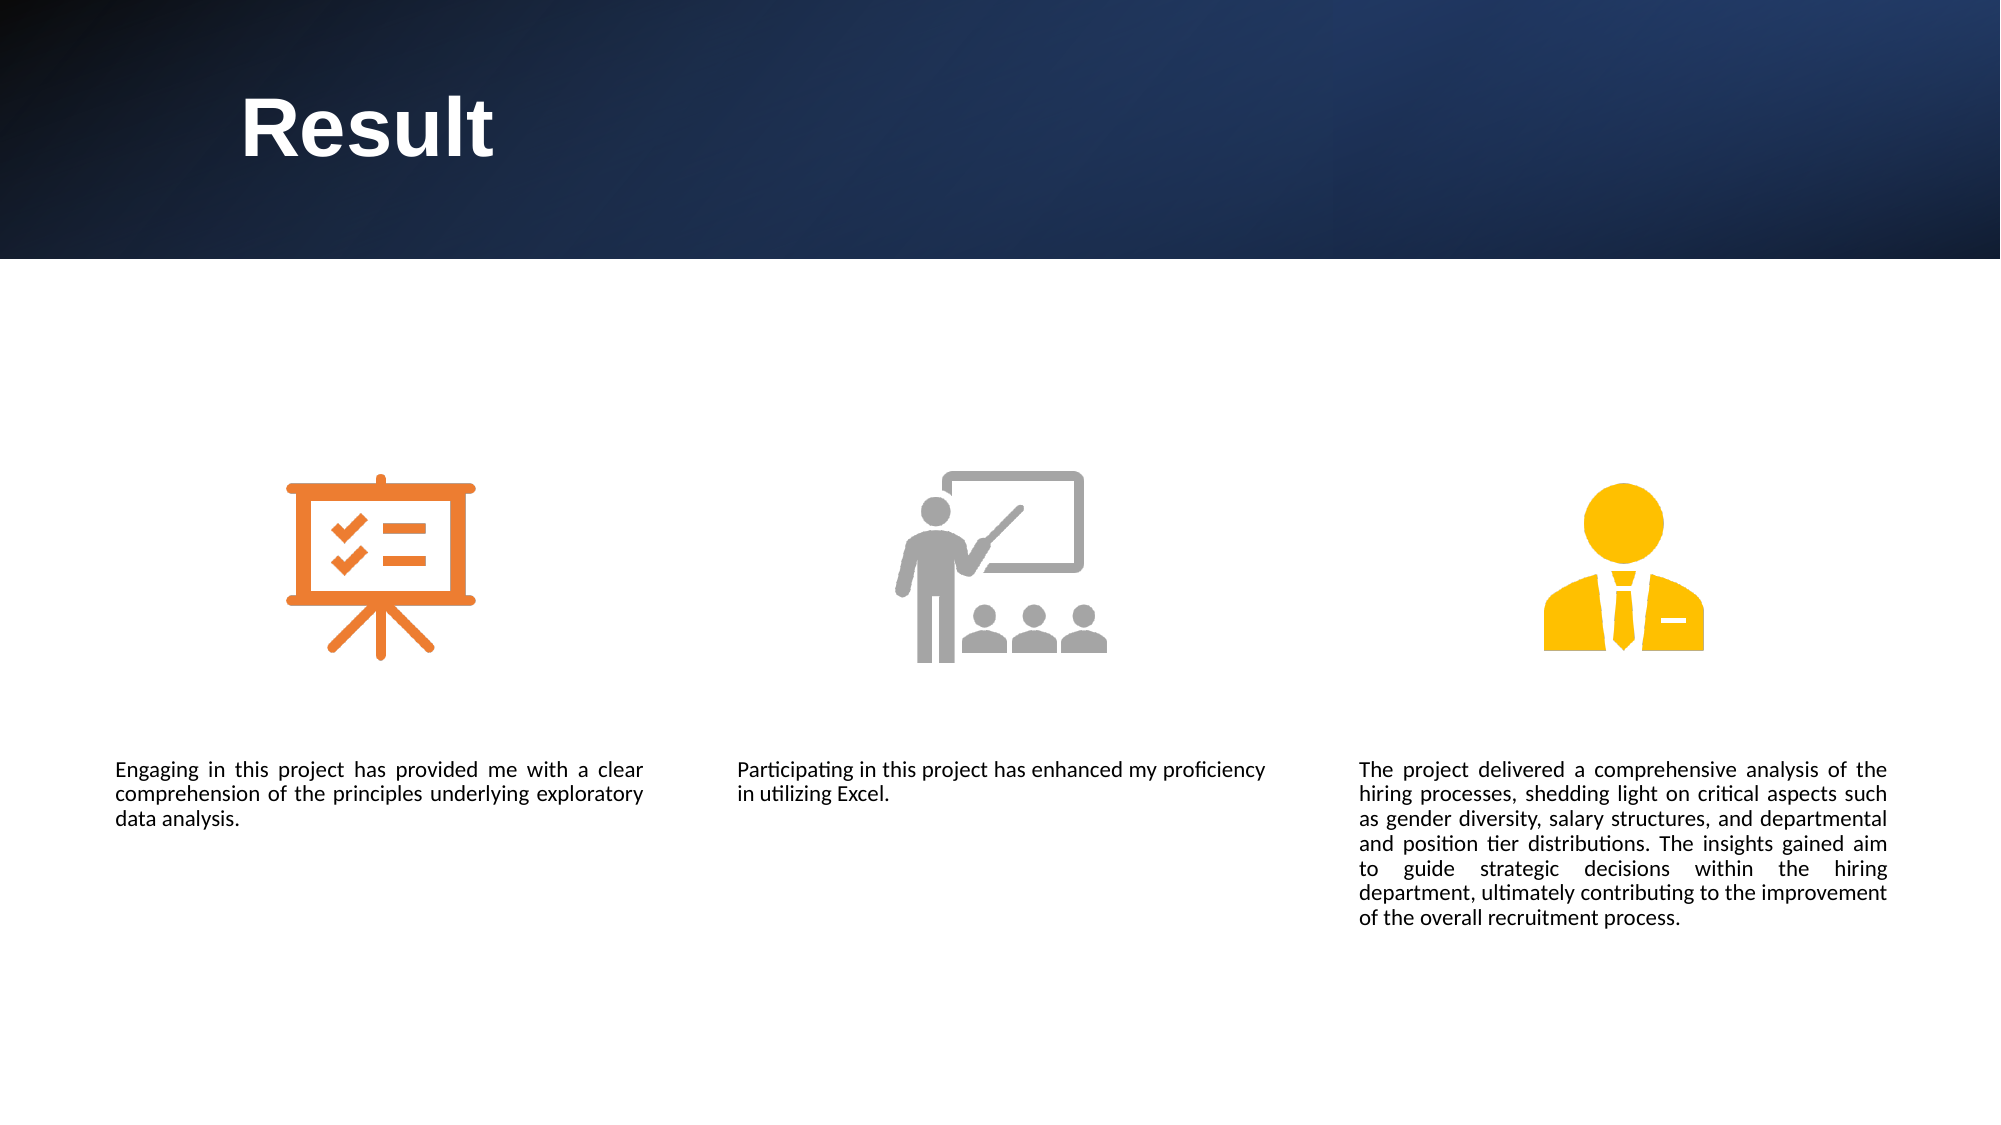

# Result
Engaging in this project has provided me with a clear comprehension of the principles underlying exploratory data analysis.
Participating in this project has enhanced my proficiency in utilizing Excel.
The project delivered a comprehensive analysis of the hiring processes, shedding light on critical aspects such as gender diversity, salary structures, and departmental and position tier distributions. The insights gained aim to guide strategic decisions within the hiring department, ultimately contributing to the improvement of the overall recruitment process.